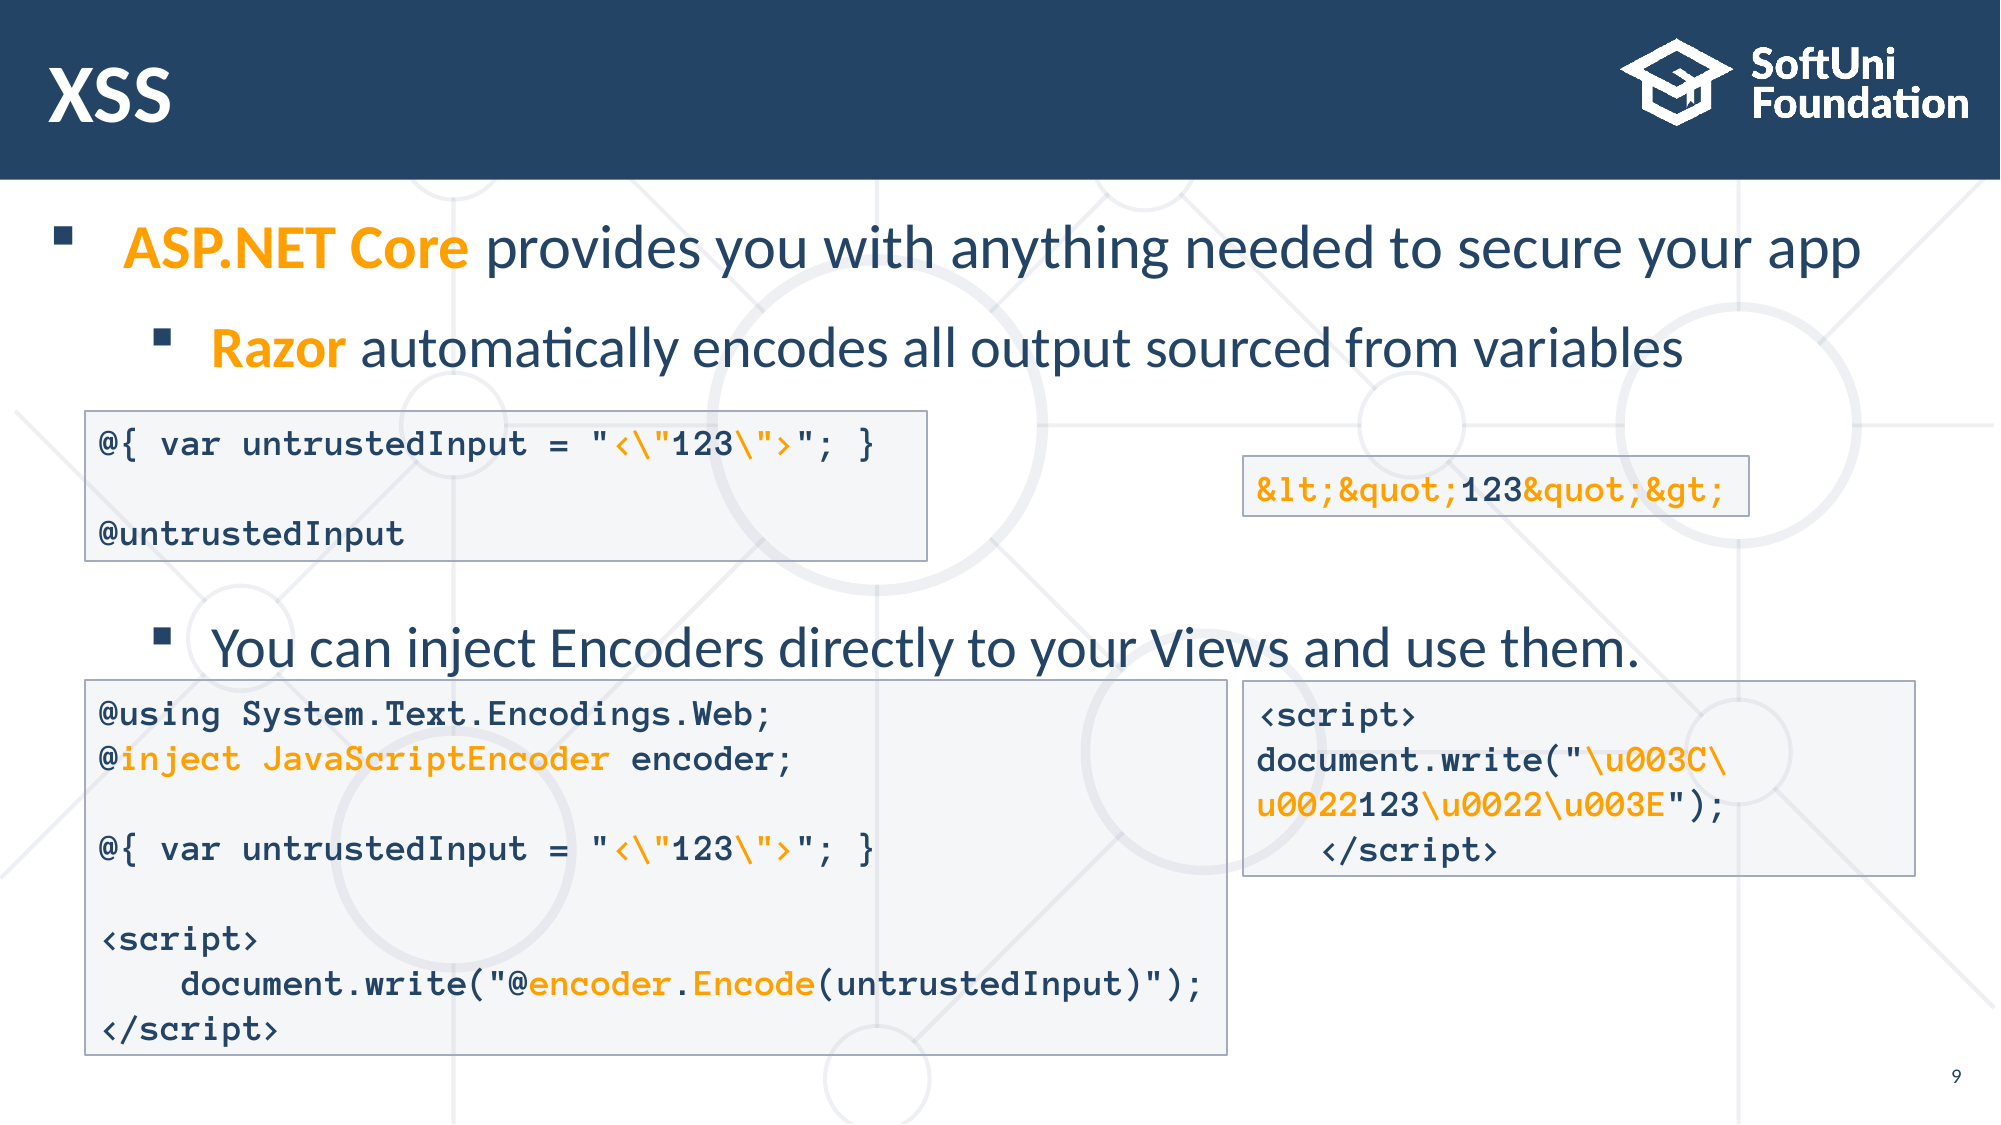

# XSS
ASP.NET Core provides you with anything needed to secure your app
Razor automatically encodes all output sourced from variables

You can inject Encoders directly to your Views and use them.
@{ var untrustedInput = "<\"123\">"; }

@untrustedInput
&lt;&quot;123&quot;&gt;
@using System.Text.Encodings.Web;
@inject JavaScriptEncoder encoder;

@{ var untrustedInput = "<\"123\">"; }

<script>
    document.write("@encoder.Encode(untrustedInput)");
</script>
<script>
document.write("\u003C\u0022123\u0022\u003E");
   </script>
9